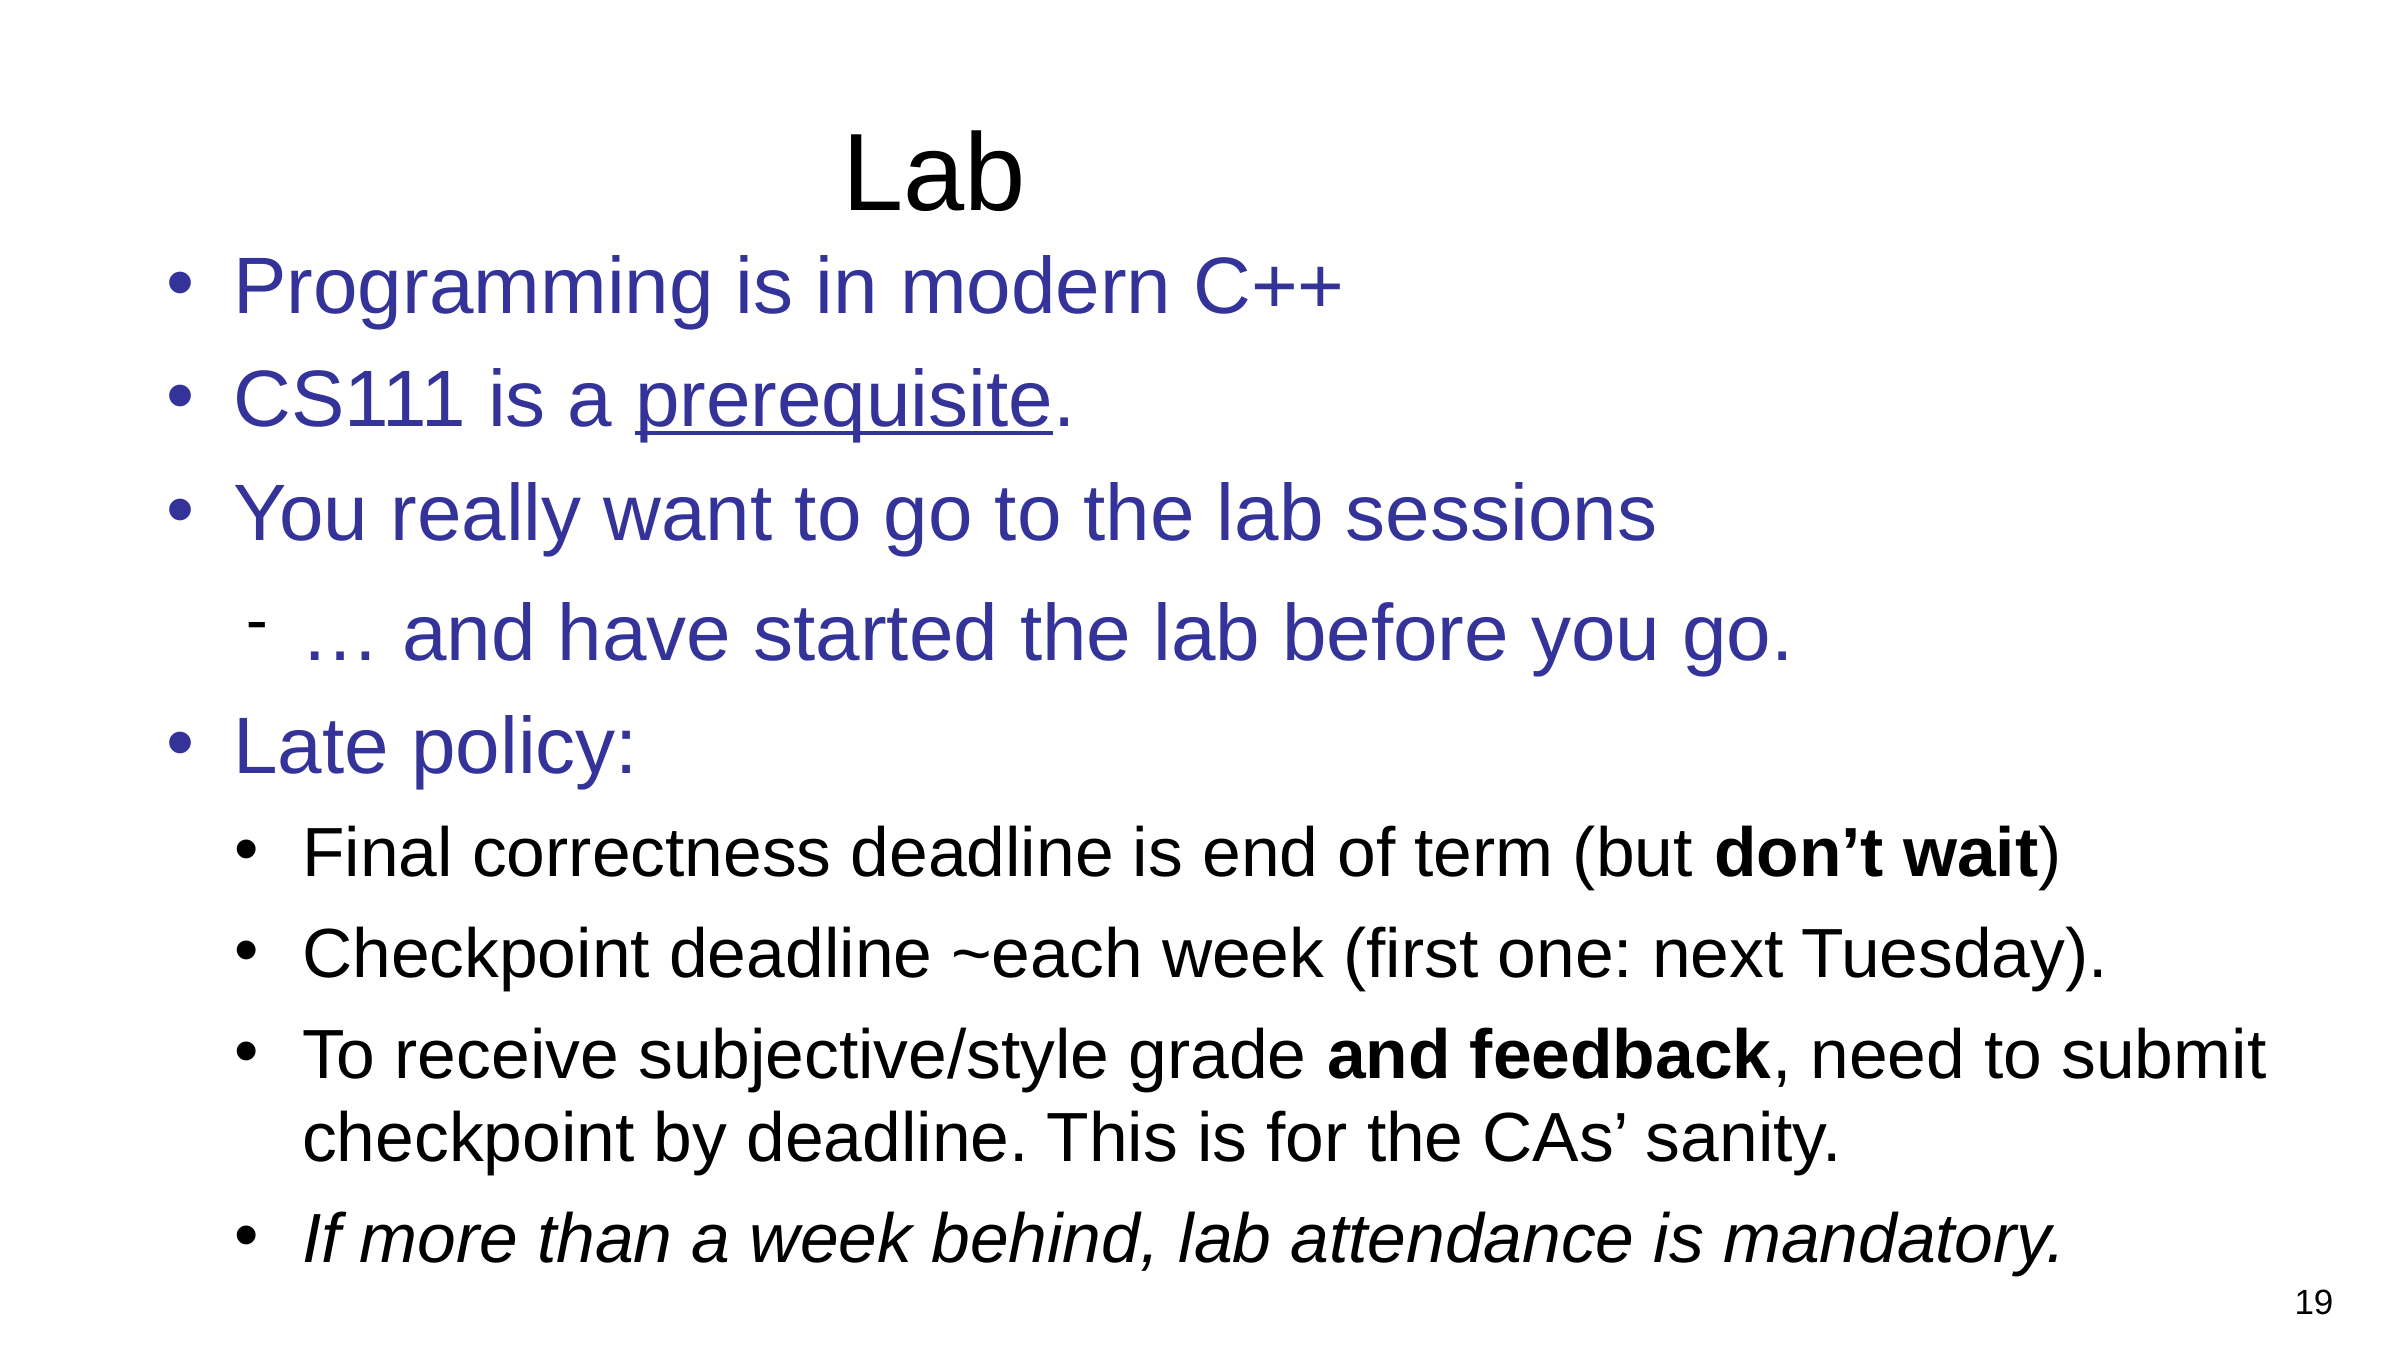

Lab
Programming is in modern C++
CS111 is a prerequisite.
You really want to go to the lab sessions
… and have started the lab before you go.
Late policy:
Final correctness deadline is end of term (but don’t wait)
Checkpoint deadline ~each week (first one: next Tuesday).
To receive subjective/style grade and feedback, need to submit checkpoint by deadline. This is for the CAs’ sanity.
If more than a week behind, lab attendance is mandatory.
19